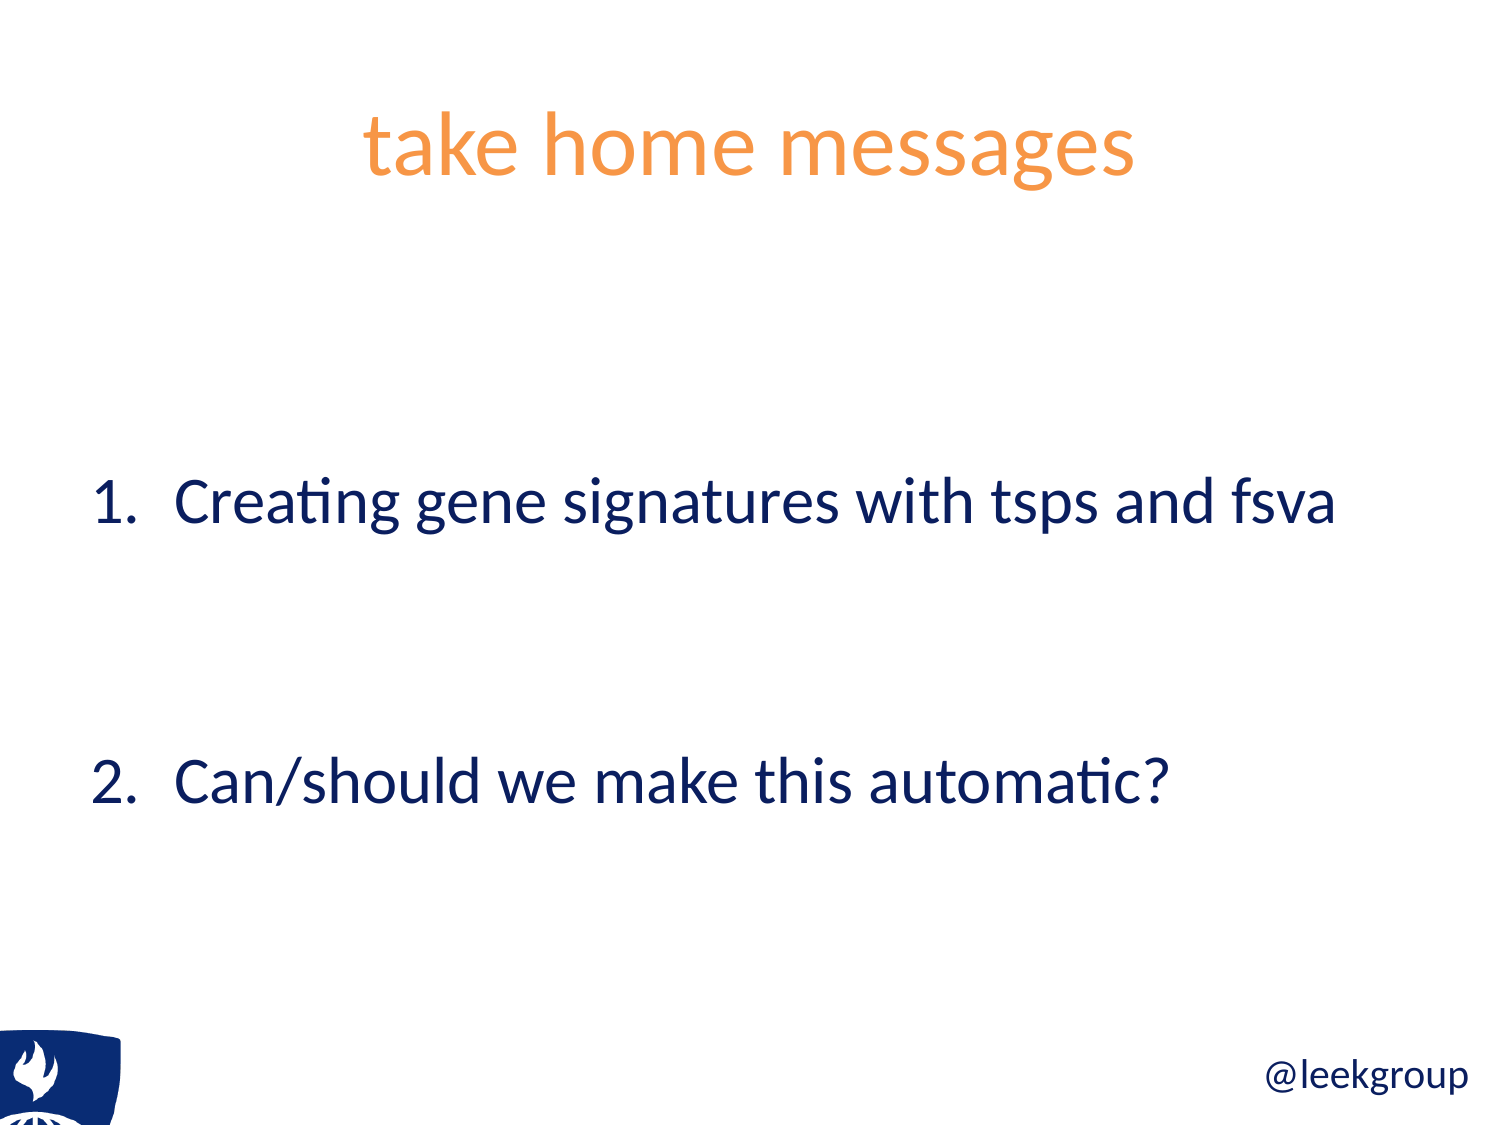

# take home messages

Creating gene signatures with tsps and fsva

Can/should we make this automatic?